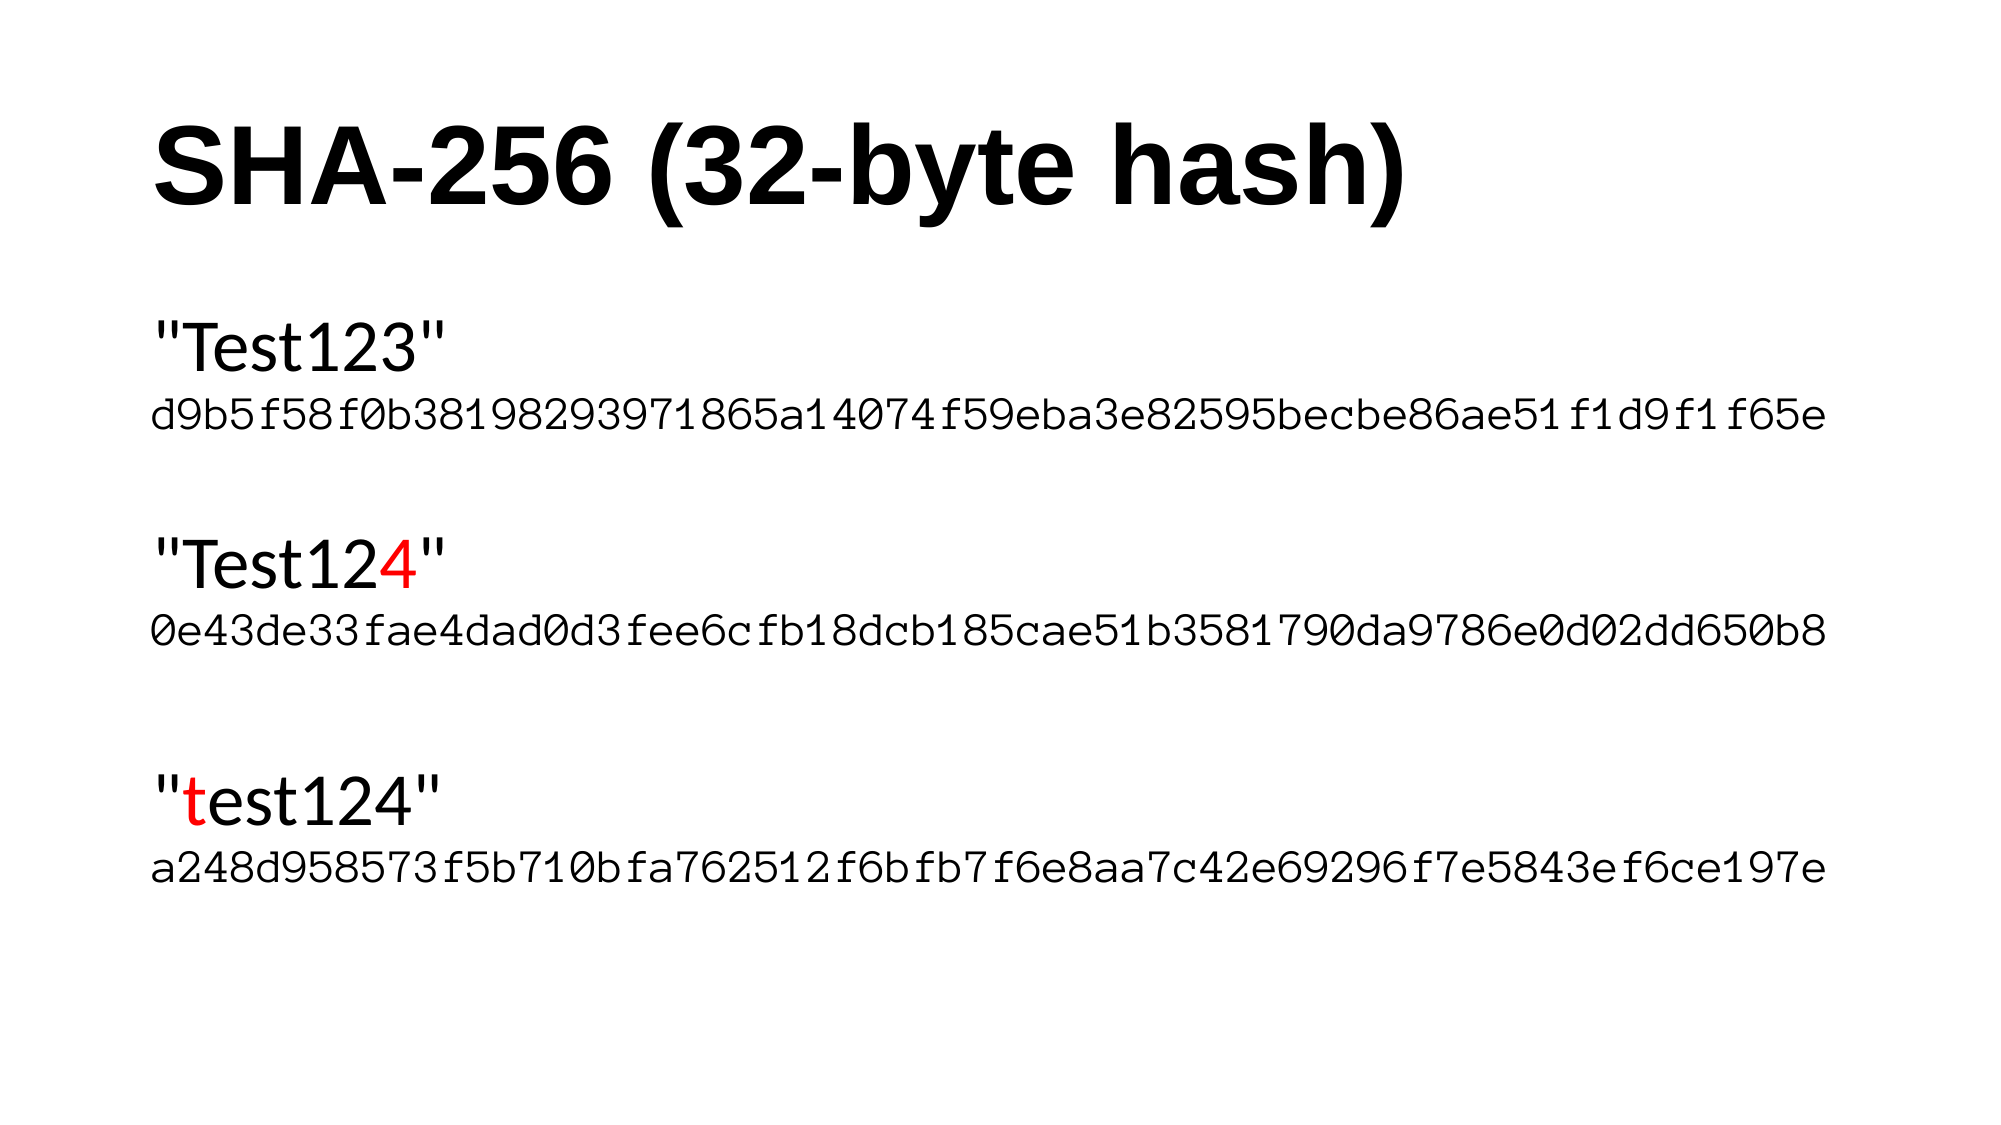

# SHA-256 (32-byte hash)
"Test123"
d9b5f58f0b38198293971865a14074f59eba3e82595becbe86ae51f1d9f1f65e
"Test124"
0e43de33fae4dad0d3fee6cfb18dcb185cae51b3581790da9786e0d02dd650b8

"test124"
a248d958573f5b710bfa762512f6bfb7f6e8aa7c42e69296f7e5843ef6ce197e